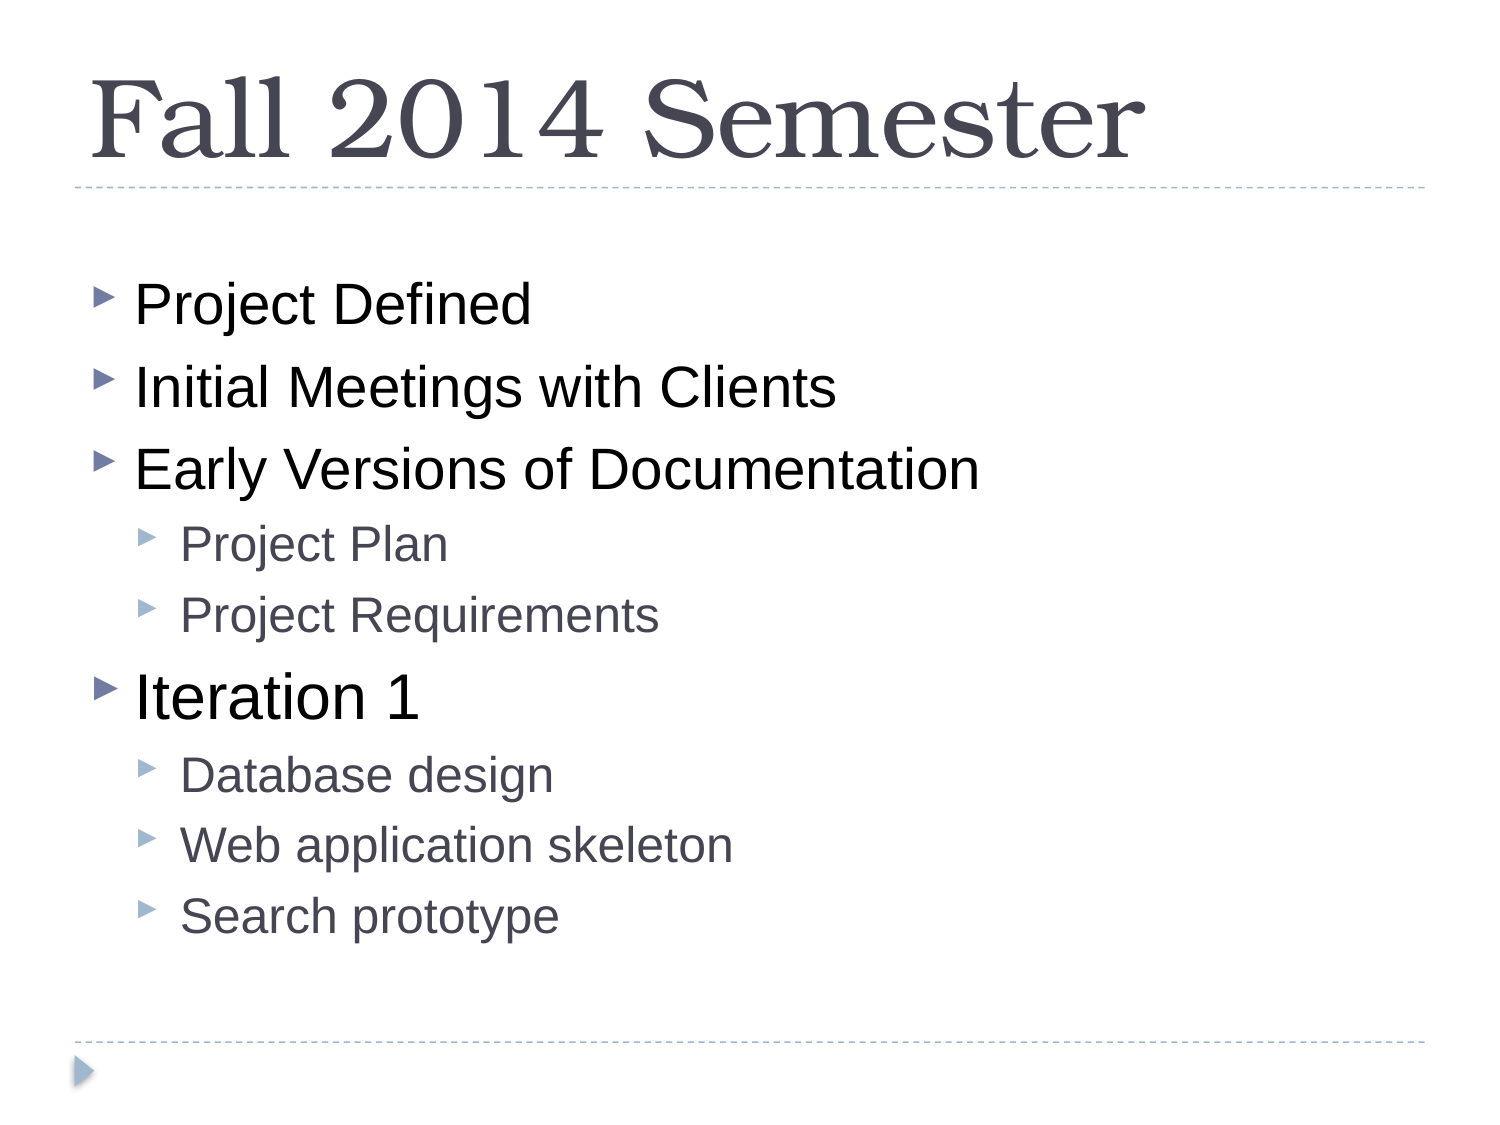

# Fall 2014 Semester
Project Defined
Initial Meetings with Clients
Early Versions of Documentation
Project Plan
Project Requirements
Iteration 1
Database design
Web application skeleton
Search prototype